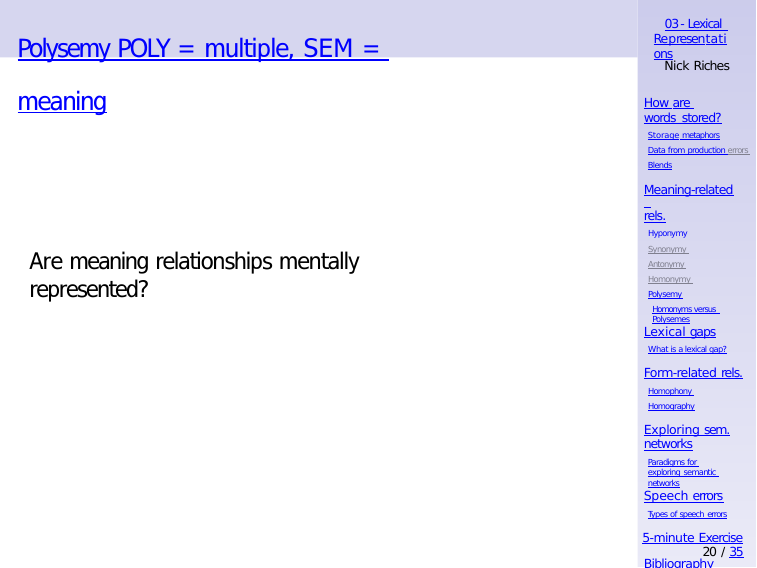

03 - Lexical  Representations
# Polysemy POLY = multiple, SEM = meaning
Nick Riches

How are words  stored?
Storage metaphors
Data from production errors  Blends
Meaning-related  rels.
Hyponymy  Synonymy  Antonymy  Homonymy  Polysemy
Homonyms versus  Polysemes
Are meaning relationships mentally represented?
Lexical gaps
What is a lexical gap?

Form-related rels.
Homophony  Homography
Exploring sem.
networks
Paradigms for exploring  semantic networks
Speech errors
Types of speech errors
5-minute Exercise
20 / 35
Bibliography